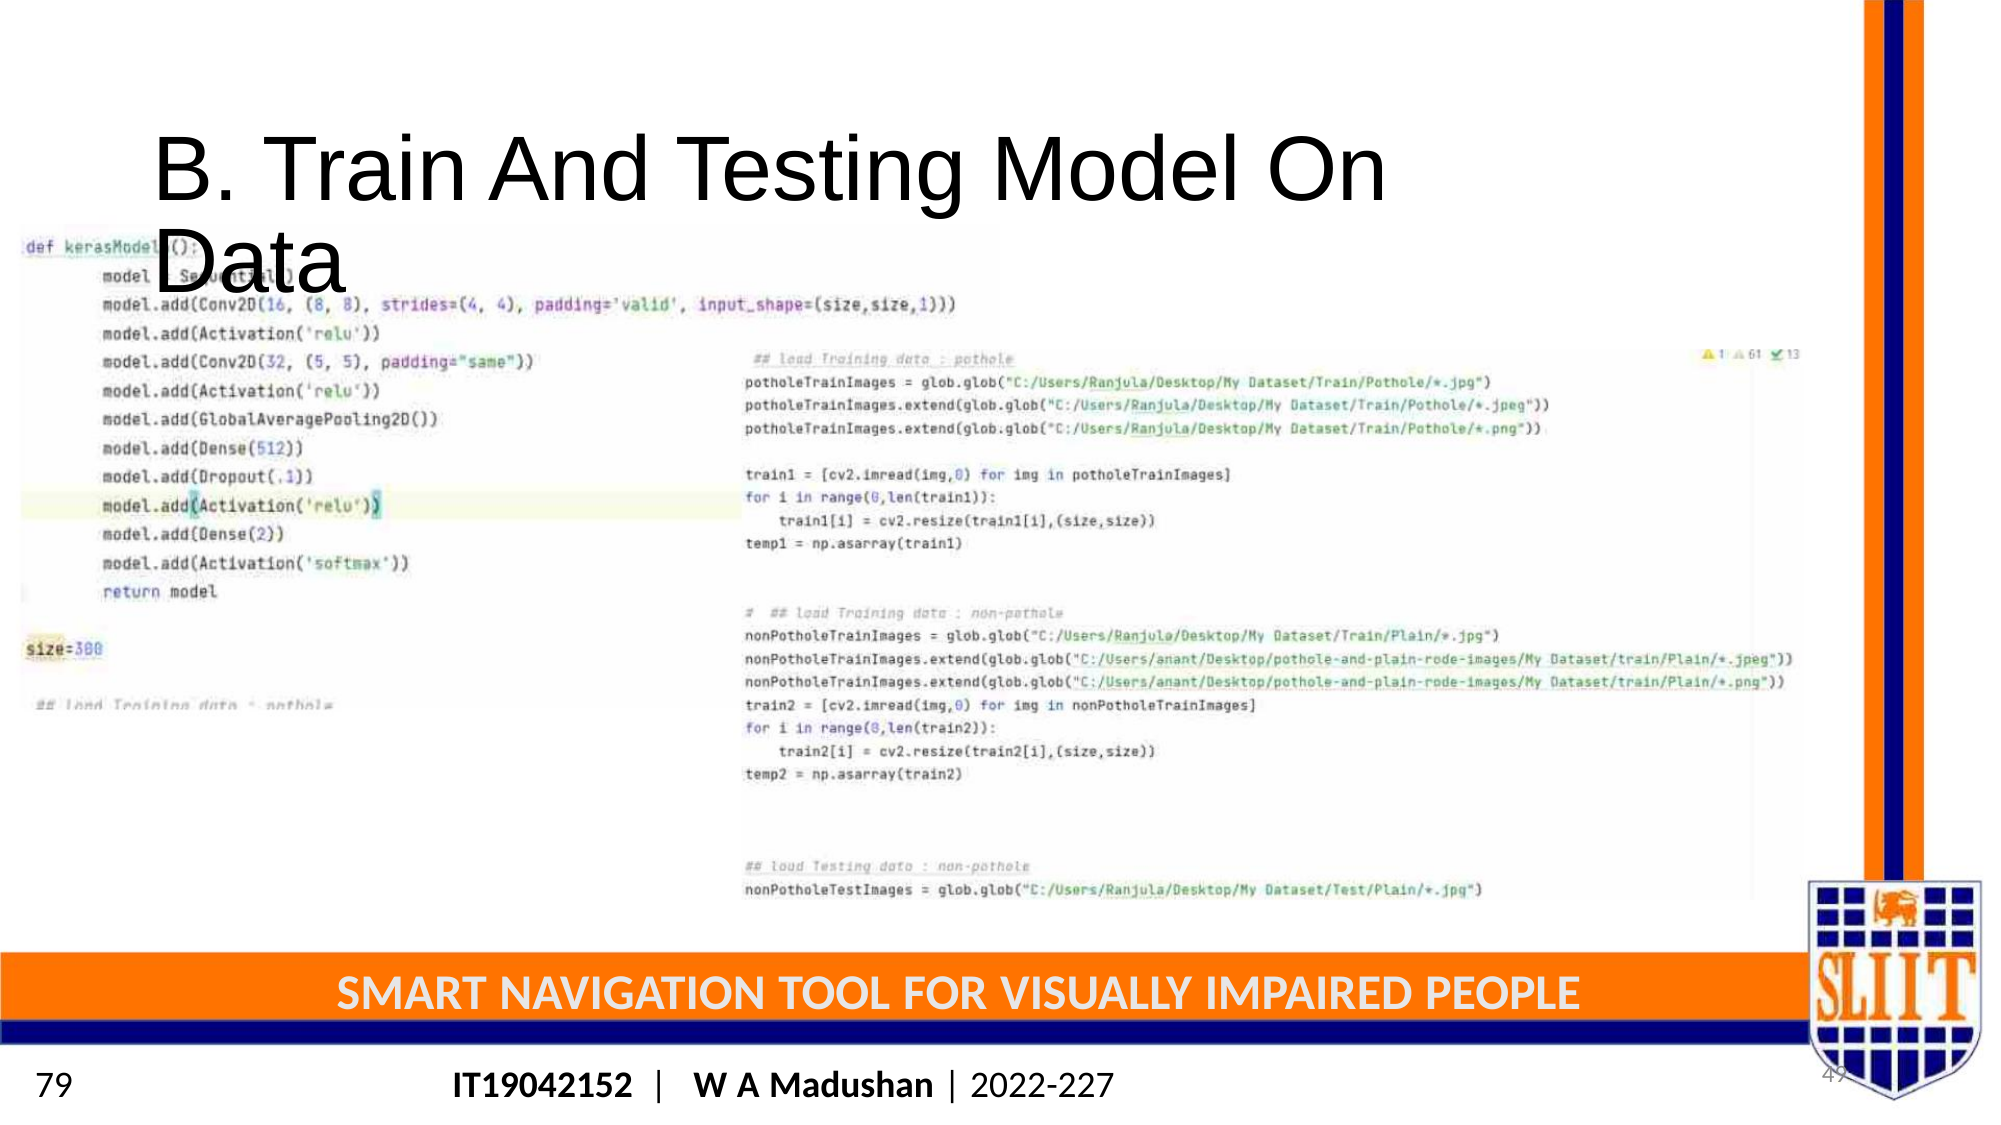

B. Train And Testing Model On Data
SMART NAVIGATION TOOL FOR VISUALLY IMPAIRED PEOPLE
49
79
IT19042152 | W A Madushan | 2022-227